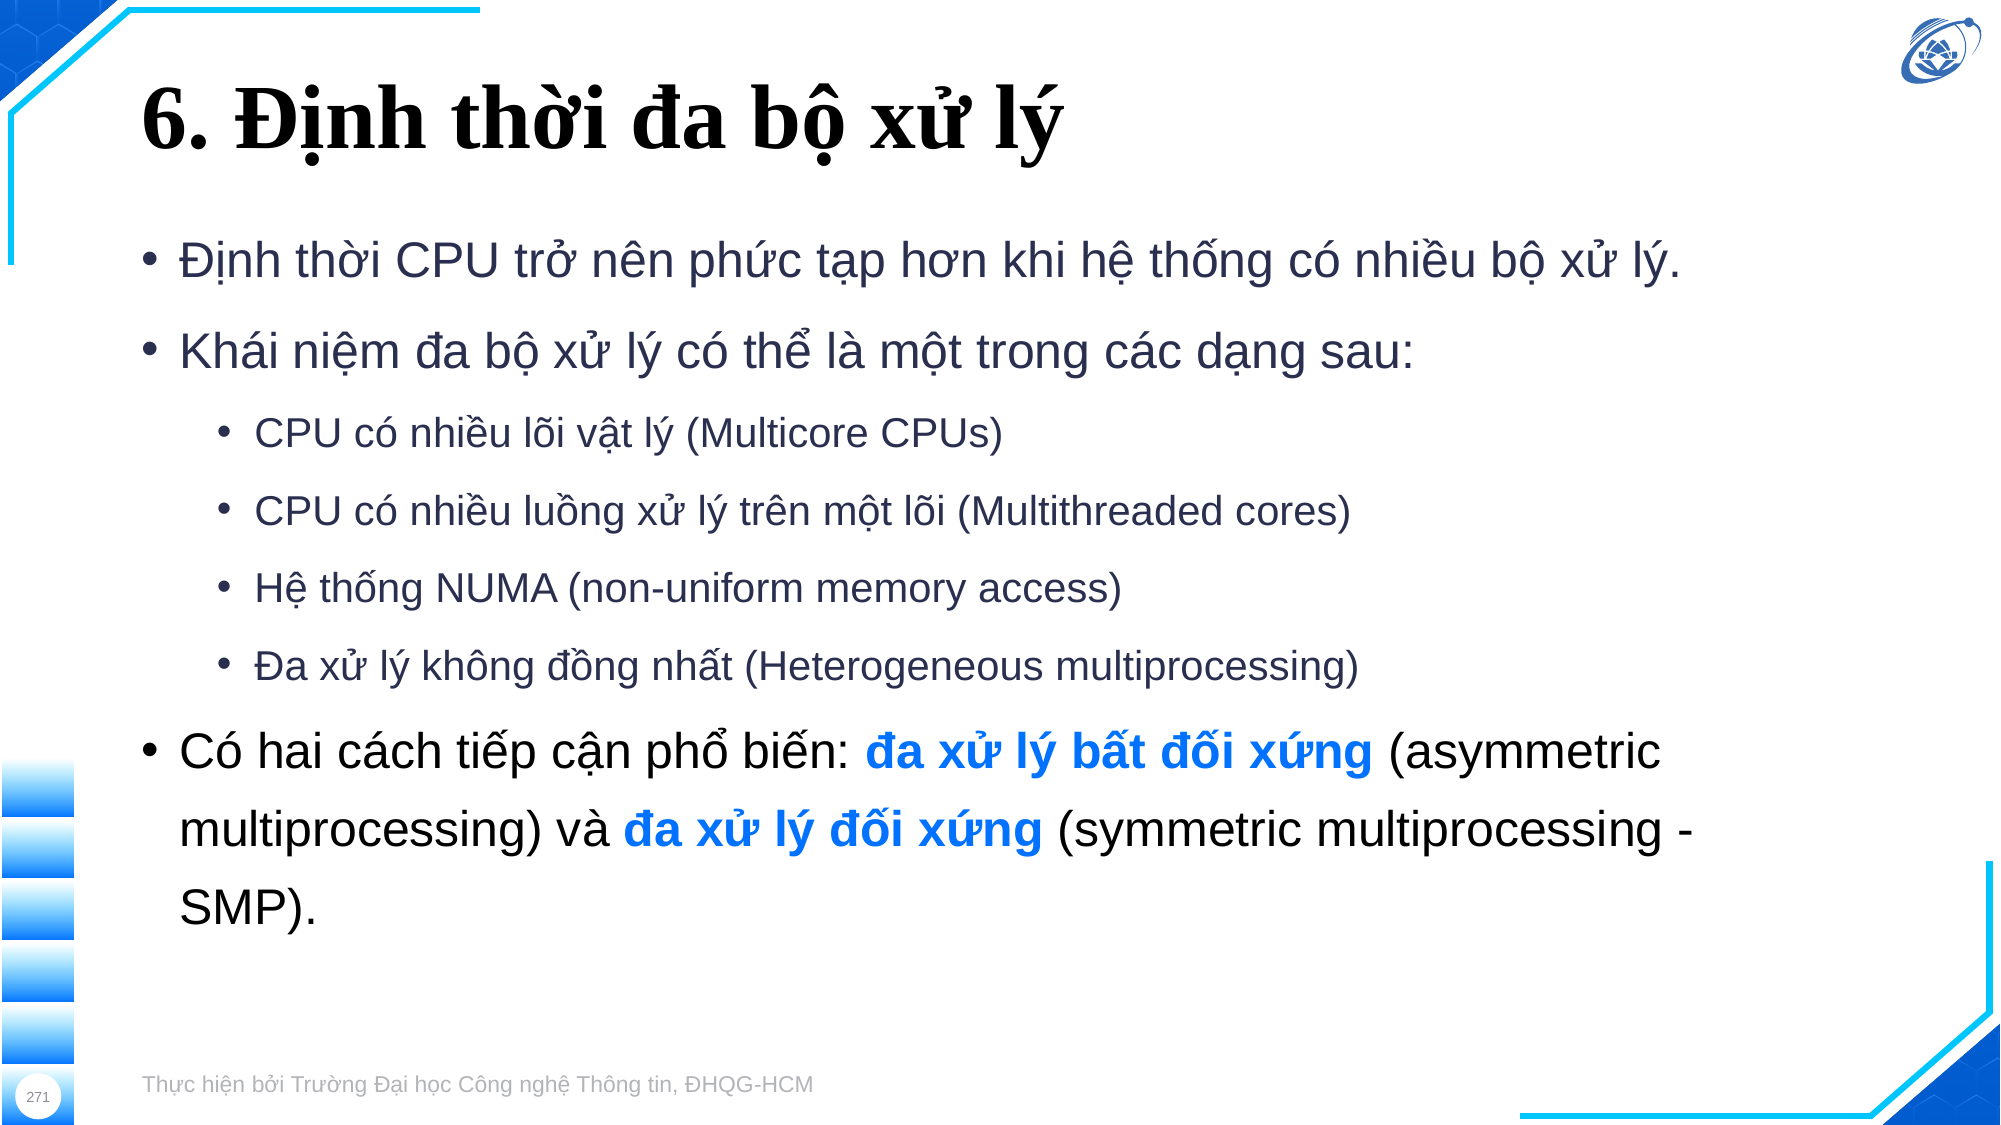

# 6. Định thời đa bộ xử lý
Định thời CPU trở nên phức tạp hơn khi hệ thống có nhiều bộ xử lý.
Khái niệm đa bộ xử lý có thể là một trong các dạng sau:
CPU có nhiều lõi vật lý (Multicore CPUs)
CPU có nhiều luồng xử lý trên một lõi (Multithreaded cores)
Hệ thống NUMA (non-uniform memory access)
Đa xử lý không đồng nhất (Heterogeneous multiprocessing)
Có hai cách tiếp cận phổ biến: đa xử lý bất đối xứng (asymmetric multiprocessing) và đa xử lý đối xứng (symmetric multiprocessing - SMP).
Thực hiện bởi Trường Đại học Công nghệ Thông tin, ĐHQG-HCM
271